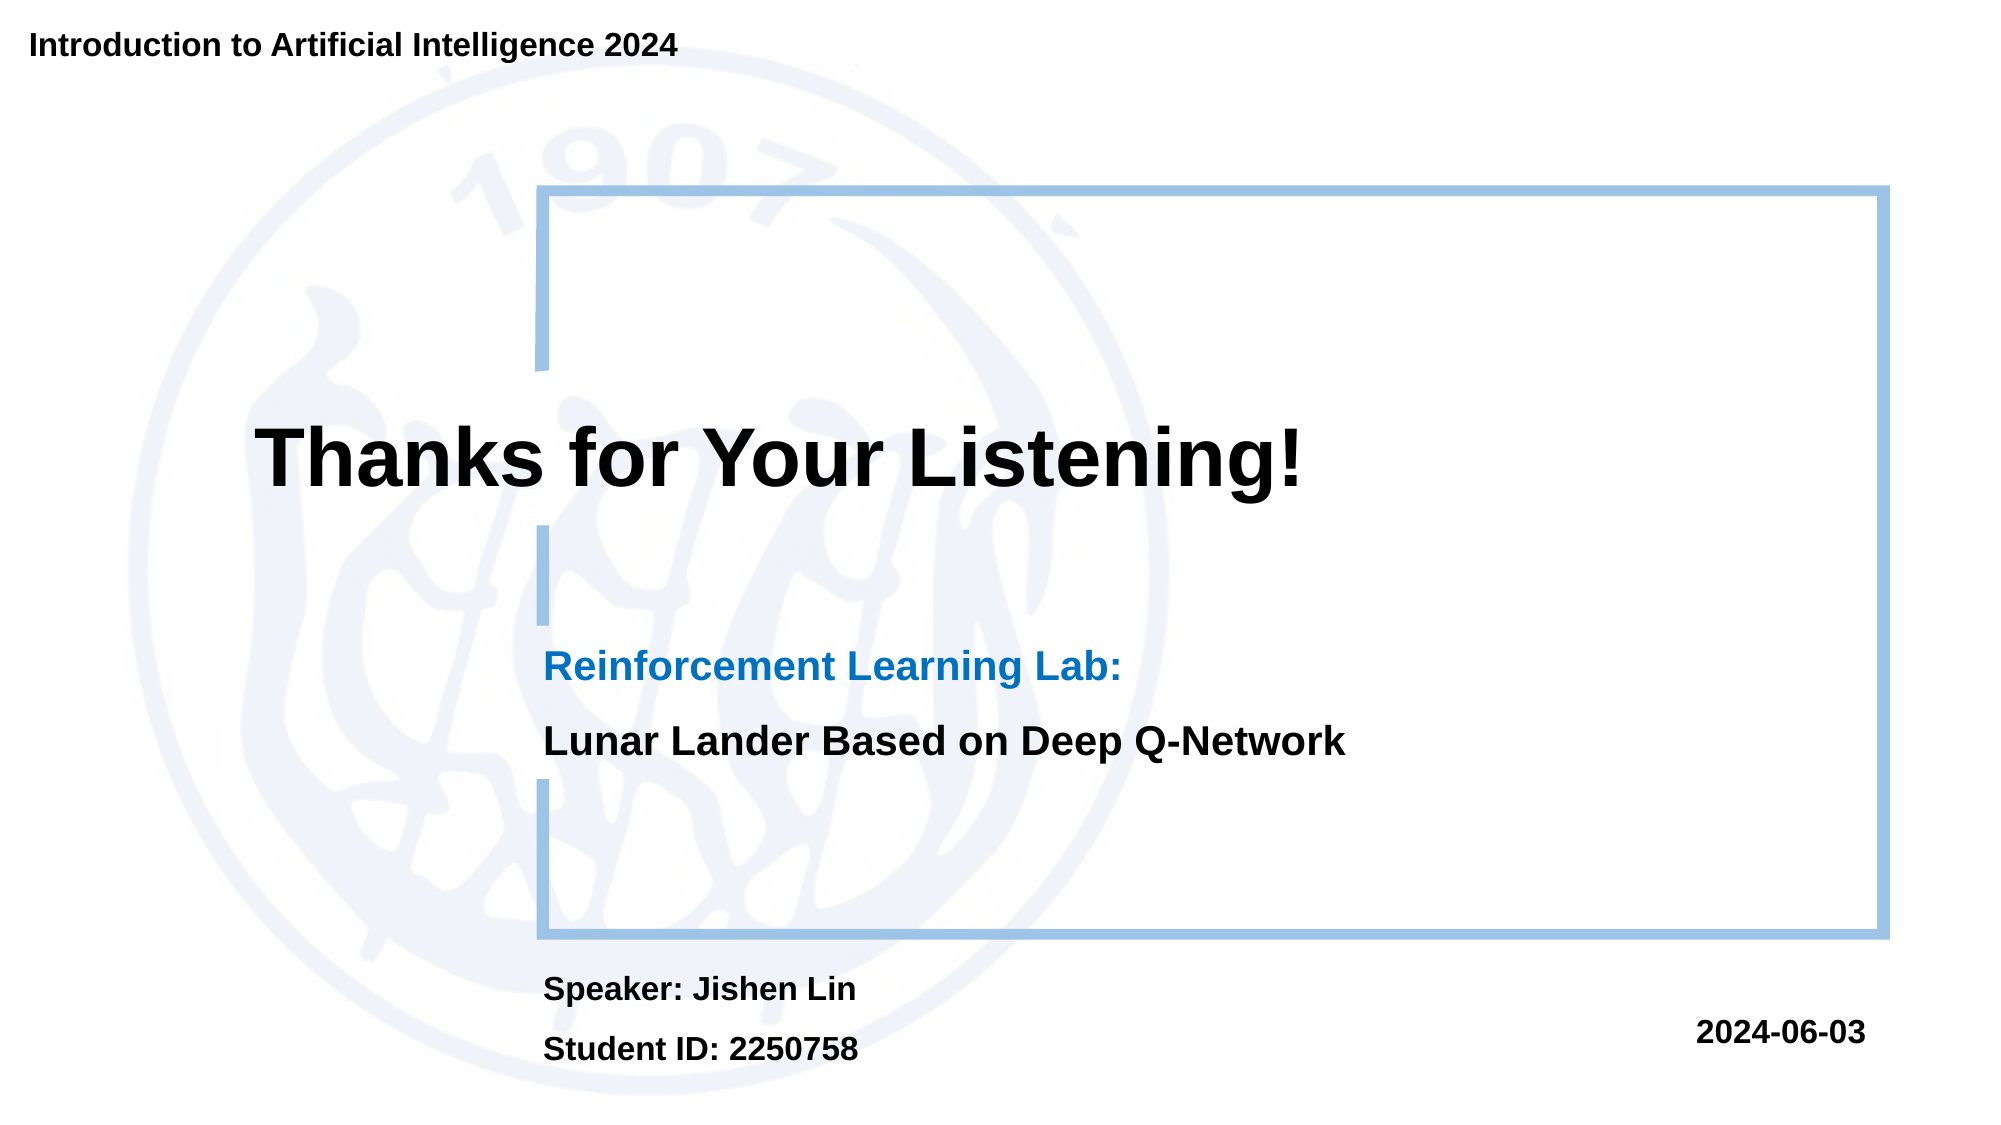

Introduction to Artificial Intelligence 2024
Thanks for Your Listening!
Reinforcement Learning Lab:
Lunar Lander Based on Deep Q-Network
Speaker: Jishen Lin
Student ID: 2250758
2024-06-03